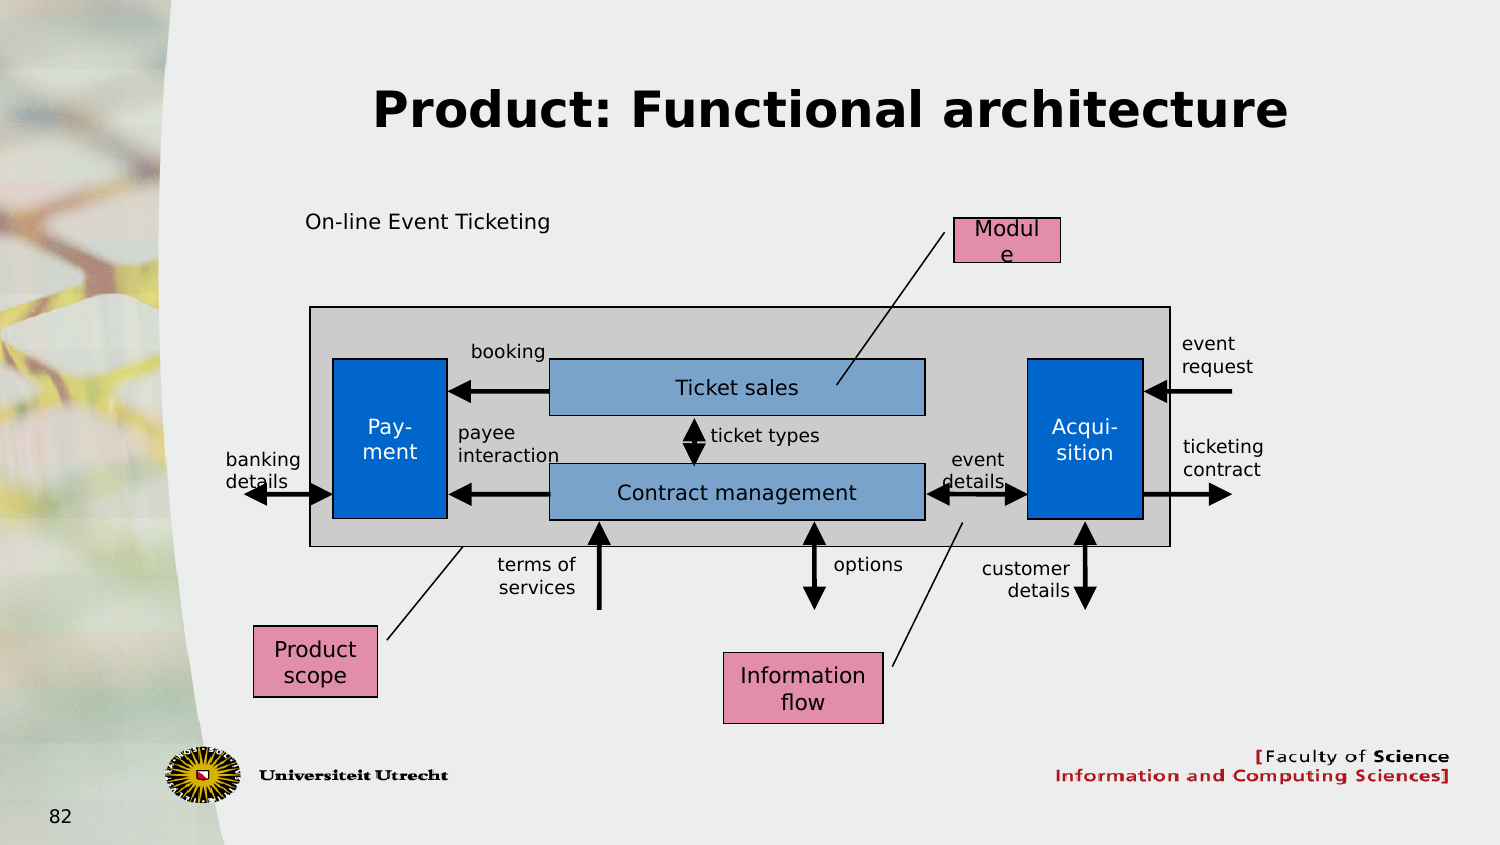

# Product: Functional architecture
On-line Event Ticketing
Module

event request
booking

payee interaction
ticket types
ticketing contract
banking details
event details

terms of services
options
customer details

Pay- ment
Ticket sales
Acqui- sition
Contract management
Product scope
Information flow